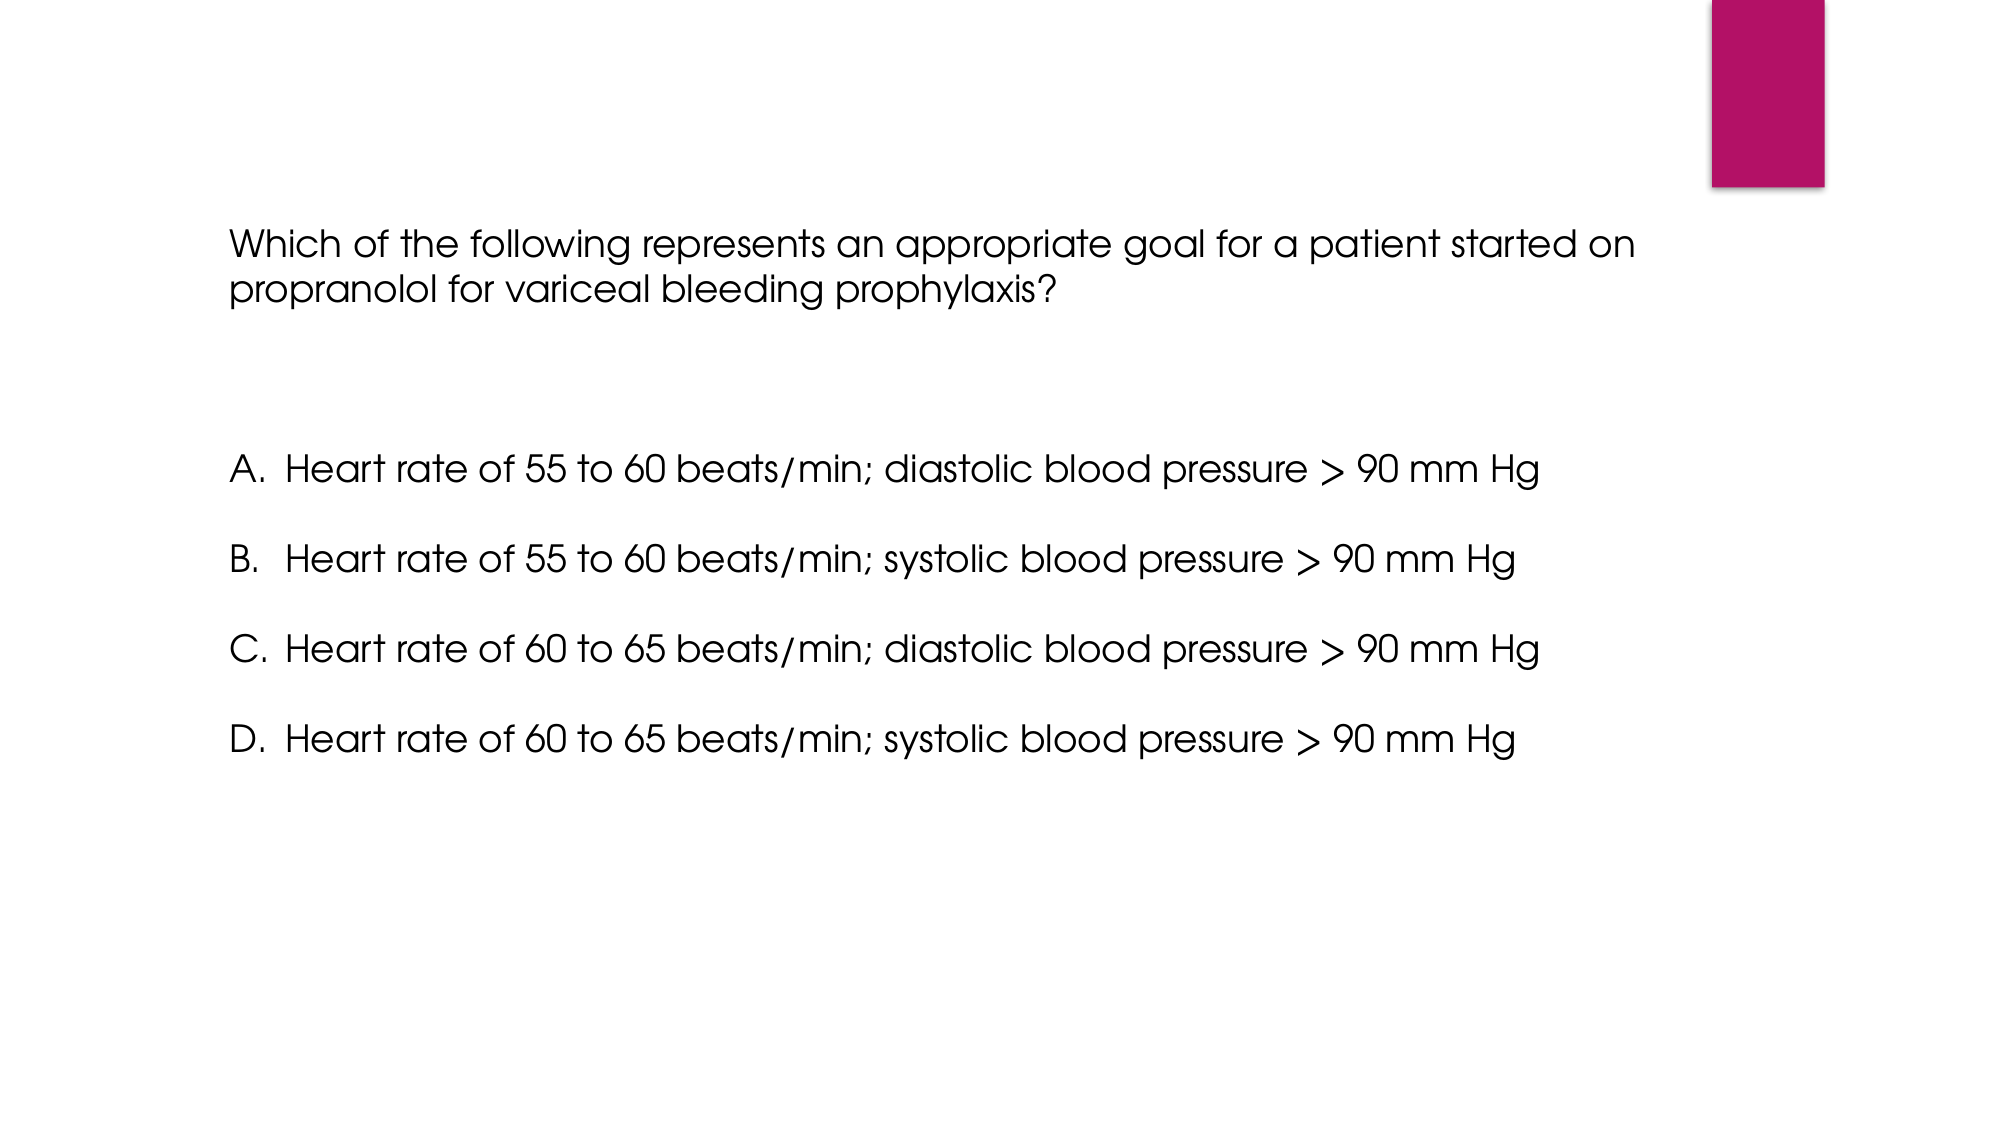

Which of the following represents an appropriate goal for a patient started on propranolol for variceal bleeding prophylaxis?

Heart rate of 55 to 60 beats/min; diastolic blood pressure > 90 mm Hg
Heart rate of 55 to 60 beats/min; systolic blood pressure > 90 mm Hg
Heart rate of 60 to 65 beats/min; diastolic blood pressure > 90 mm Hg
Heart rate of 60 to 65 beats/min; systolic blood pressure > 90 mm Hg